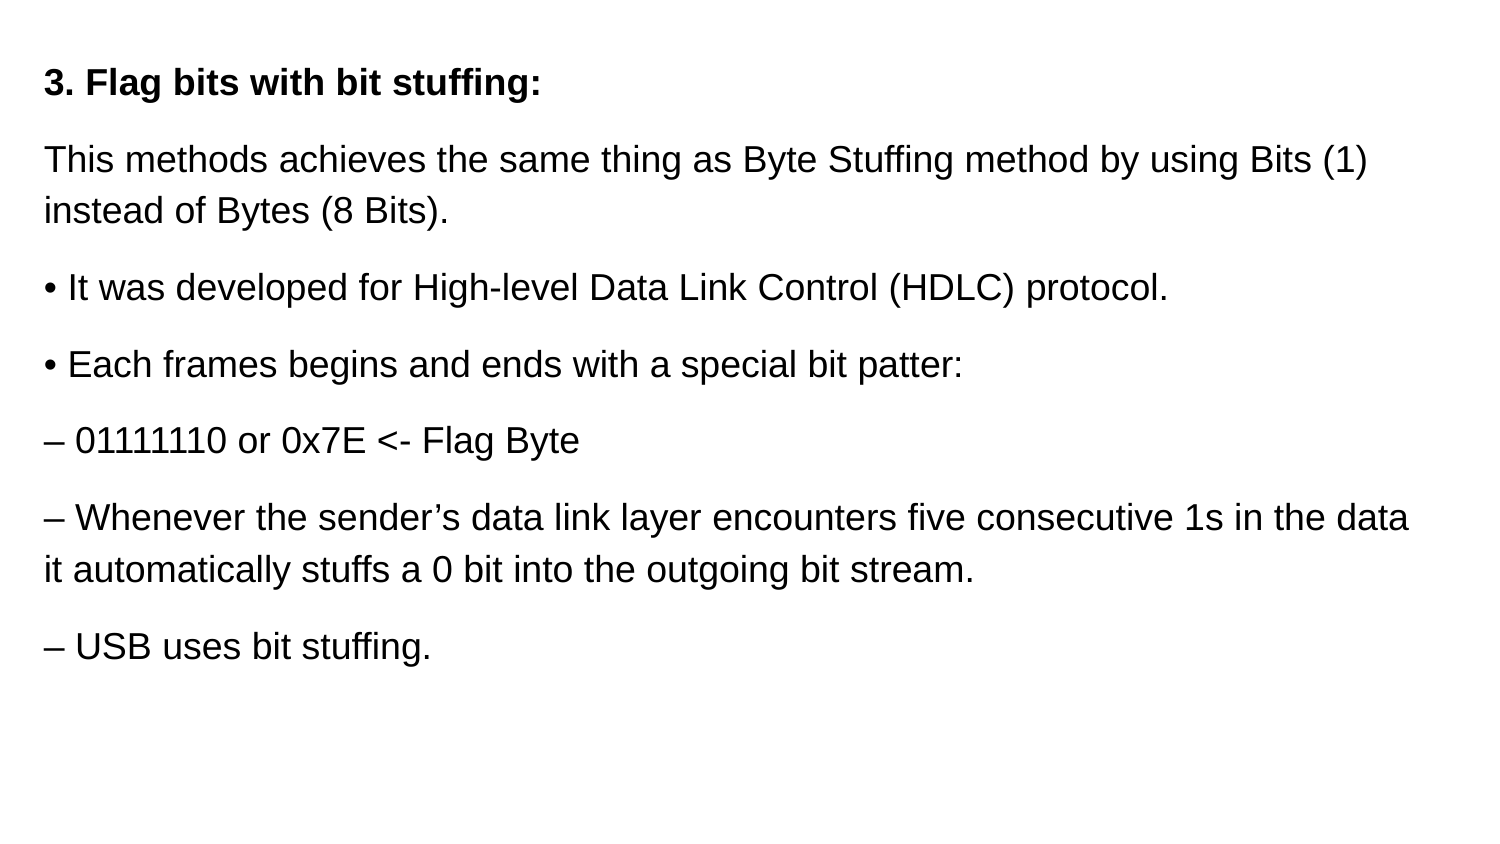

3. Flag bits with bit stuffing:
This methods achieves the same thing as Byte Stuffing method by using Bits (1) instead of Bytes (8 Bits).
• It was developed for High-level Data Link Control (HDLC) protocol.
• Each frames begins and ends with a special bit patter:
– 01111110 or 0x7E <- Flag Byte
– Whenever the sender’s data link layer encounters five consecutive 1s in the data it automatically stuffs a 0 bit into the outgoing bit stream.
– USB uses bit stuffing.